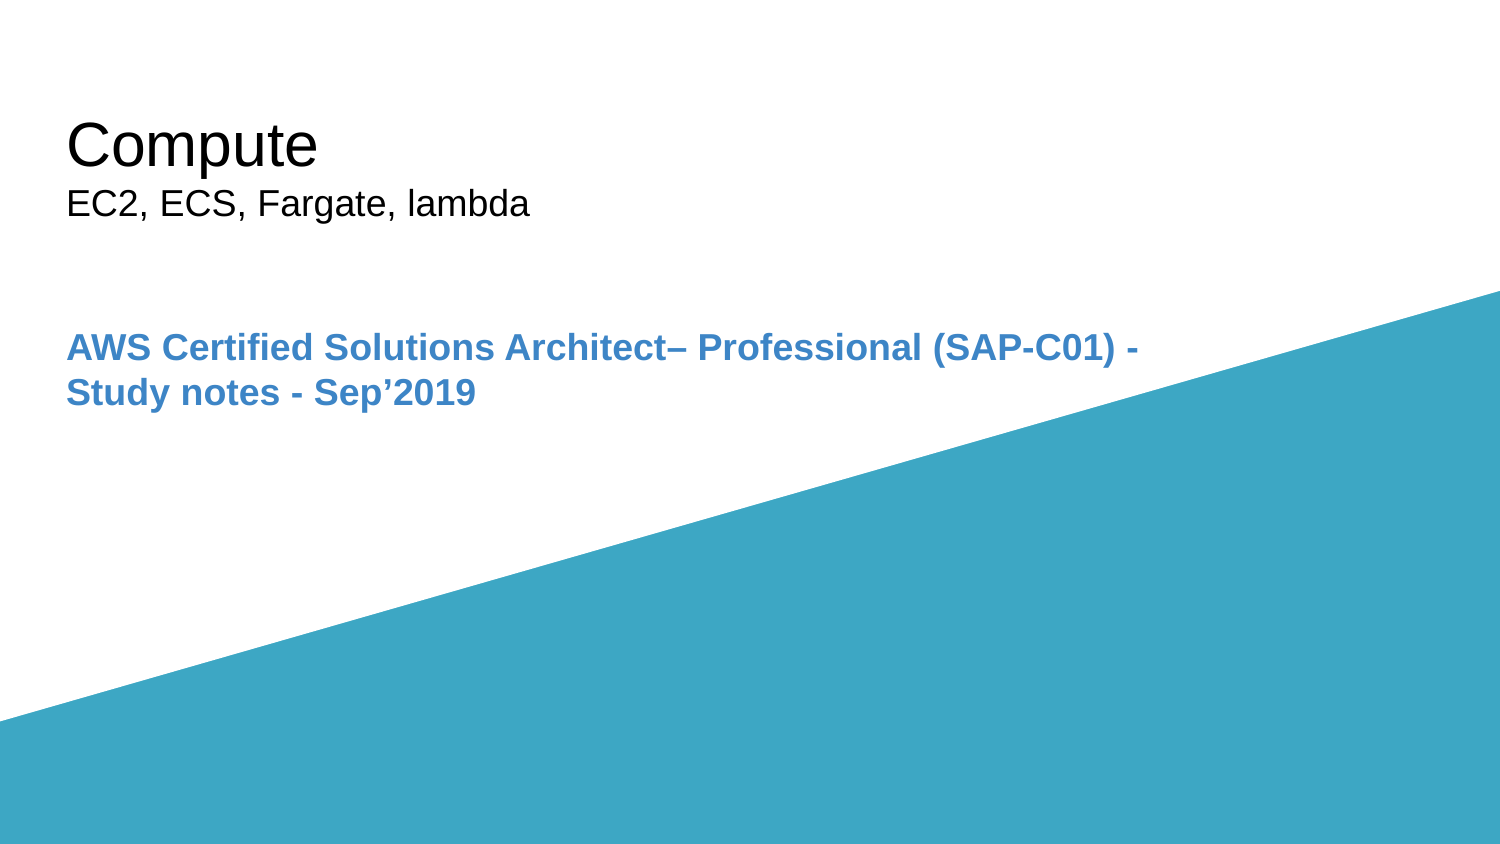

# Compute
EC2, ECS, Fargate, lambda
AWS Certified Solutions Architect– Professional (SAP-C01) -
Study notes - Sep’2019